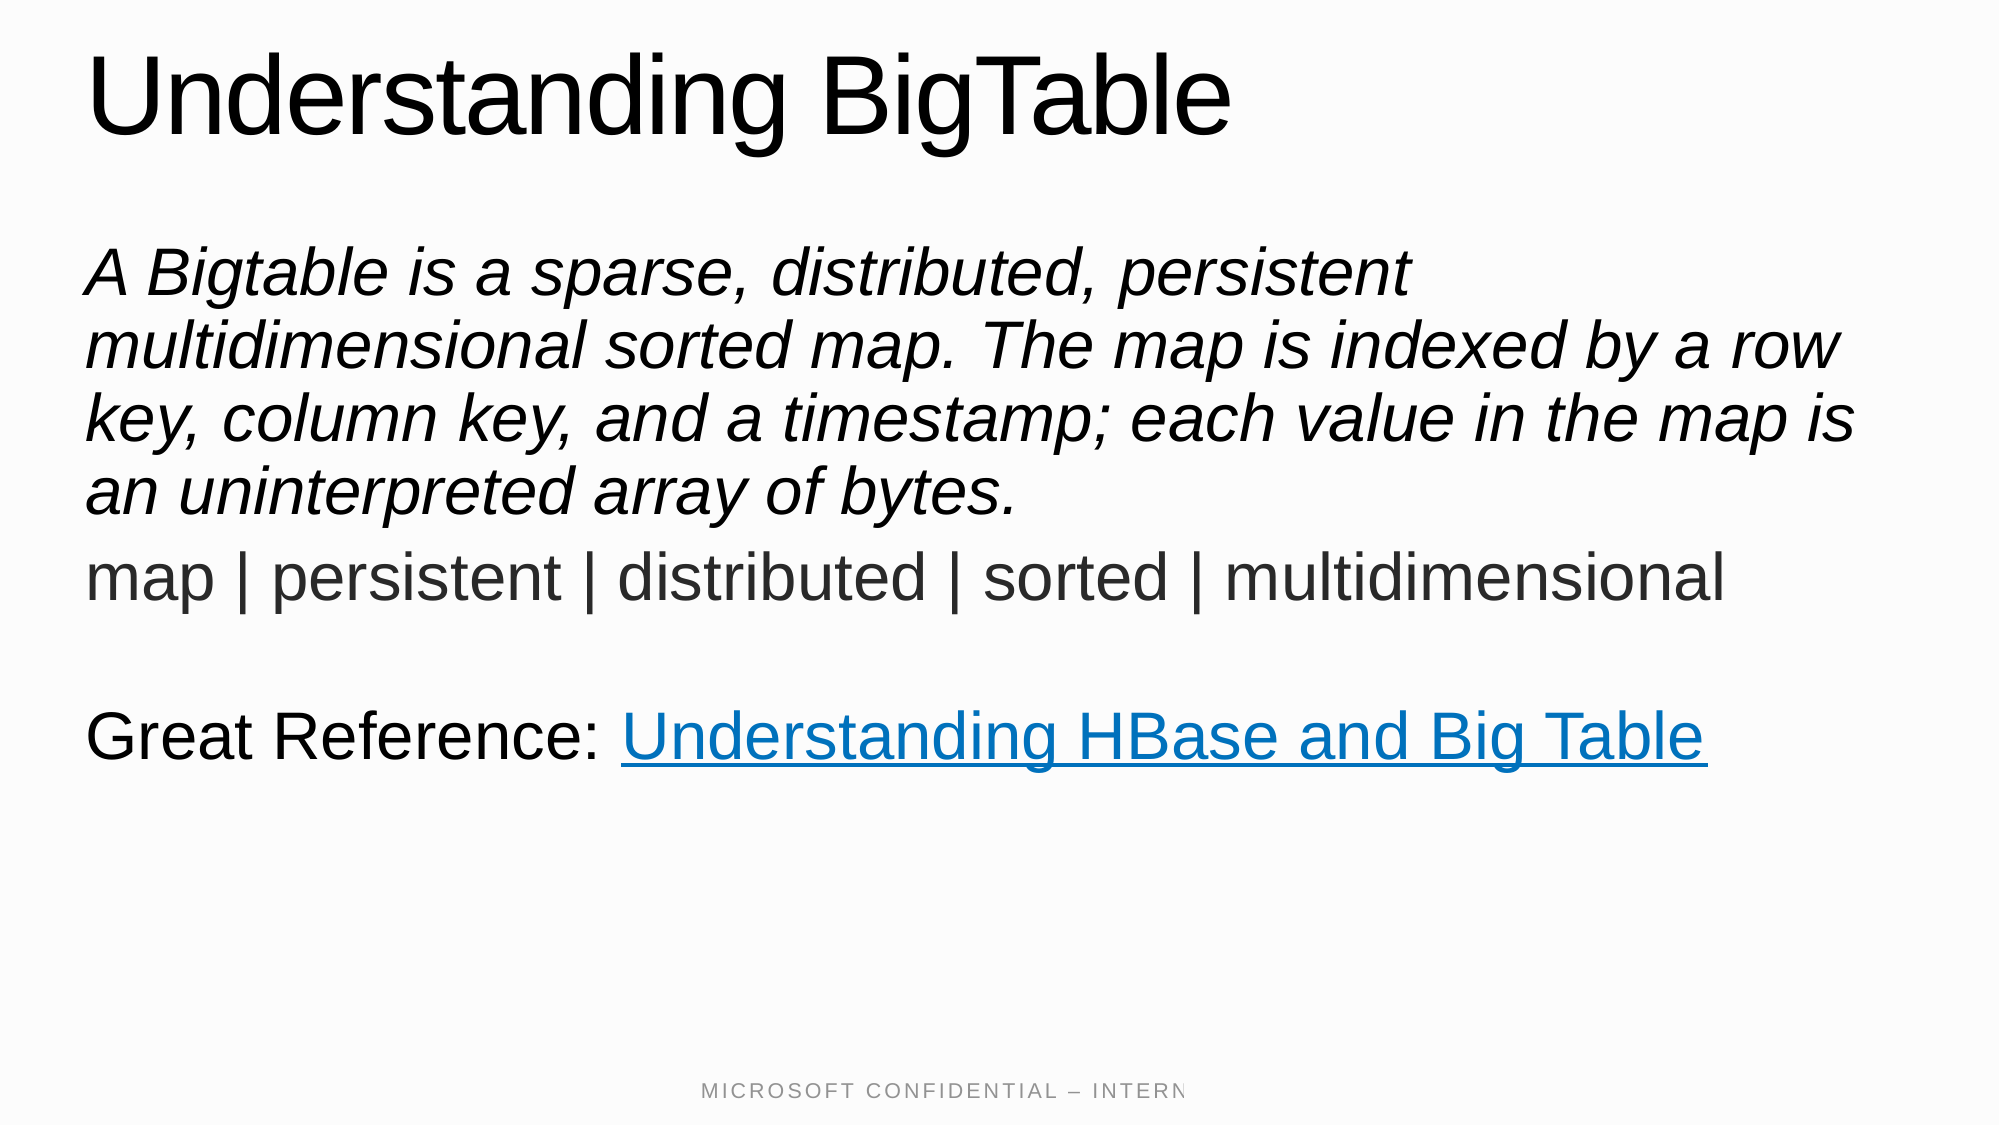

# Understanding BigTable
A Bigtable is a sparse, distributed, persistent multidimensional sorted map. The map is indexed by a row key, column key, and a timestamp; each value in the map is an uninterpreted array of bytes.
map | persistent | distributed | sorted | multidimensional
Great Reference: Understanding HBase and Big Table